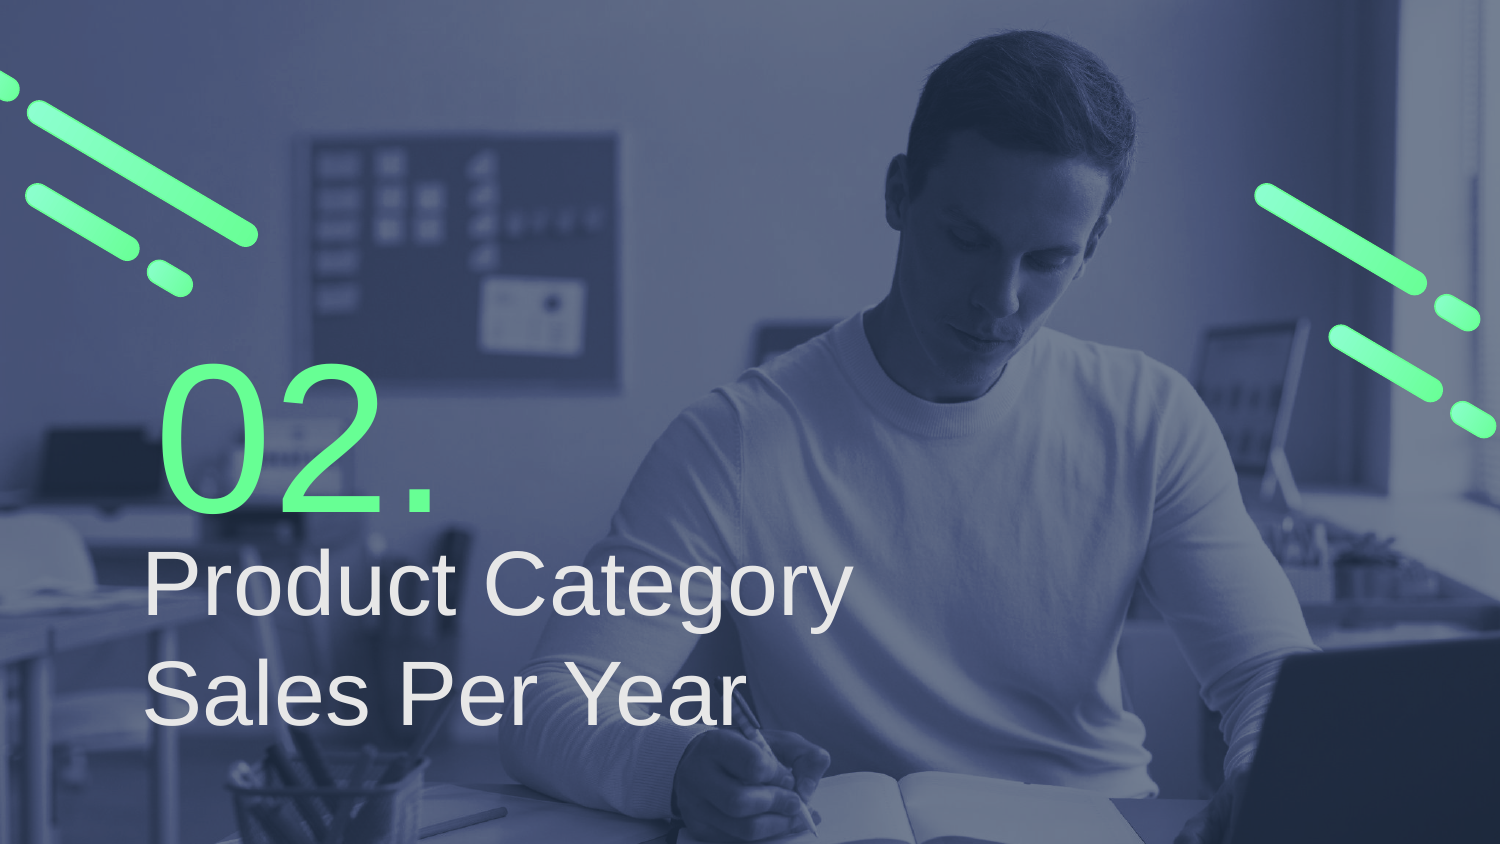

02.
# Product Category Sales Per Year